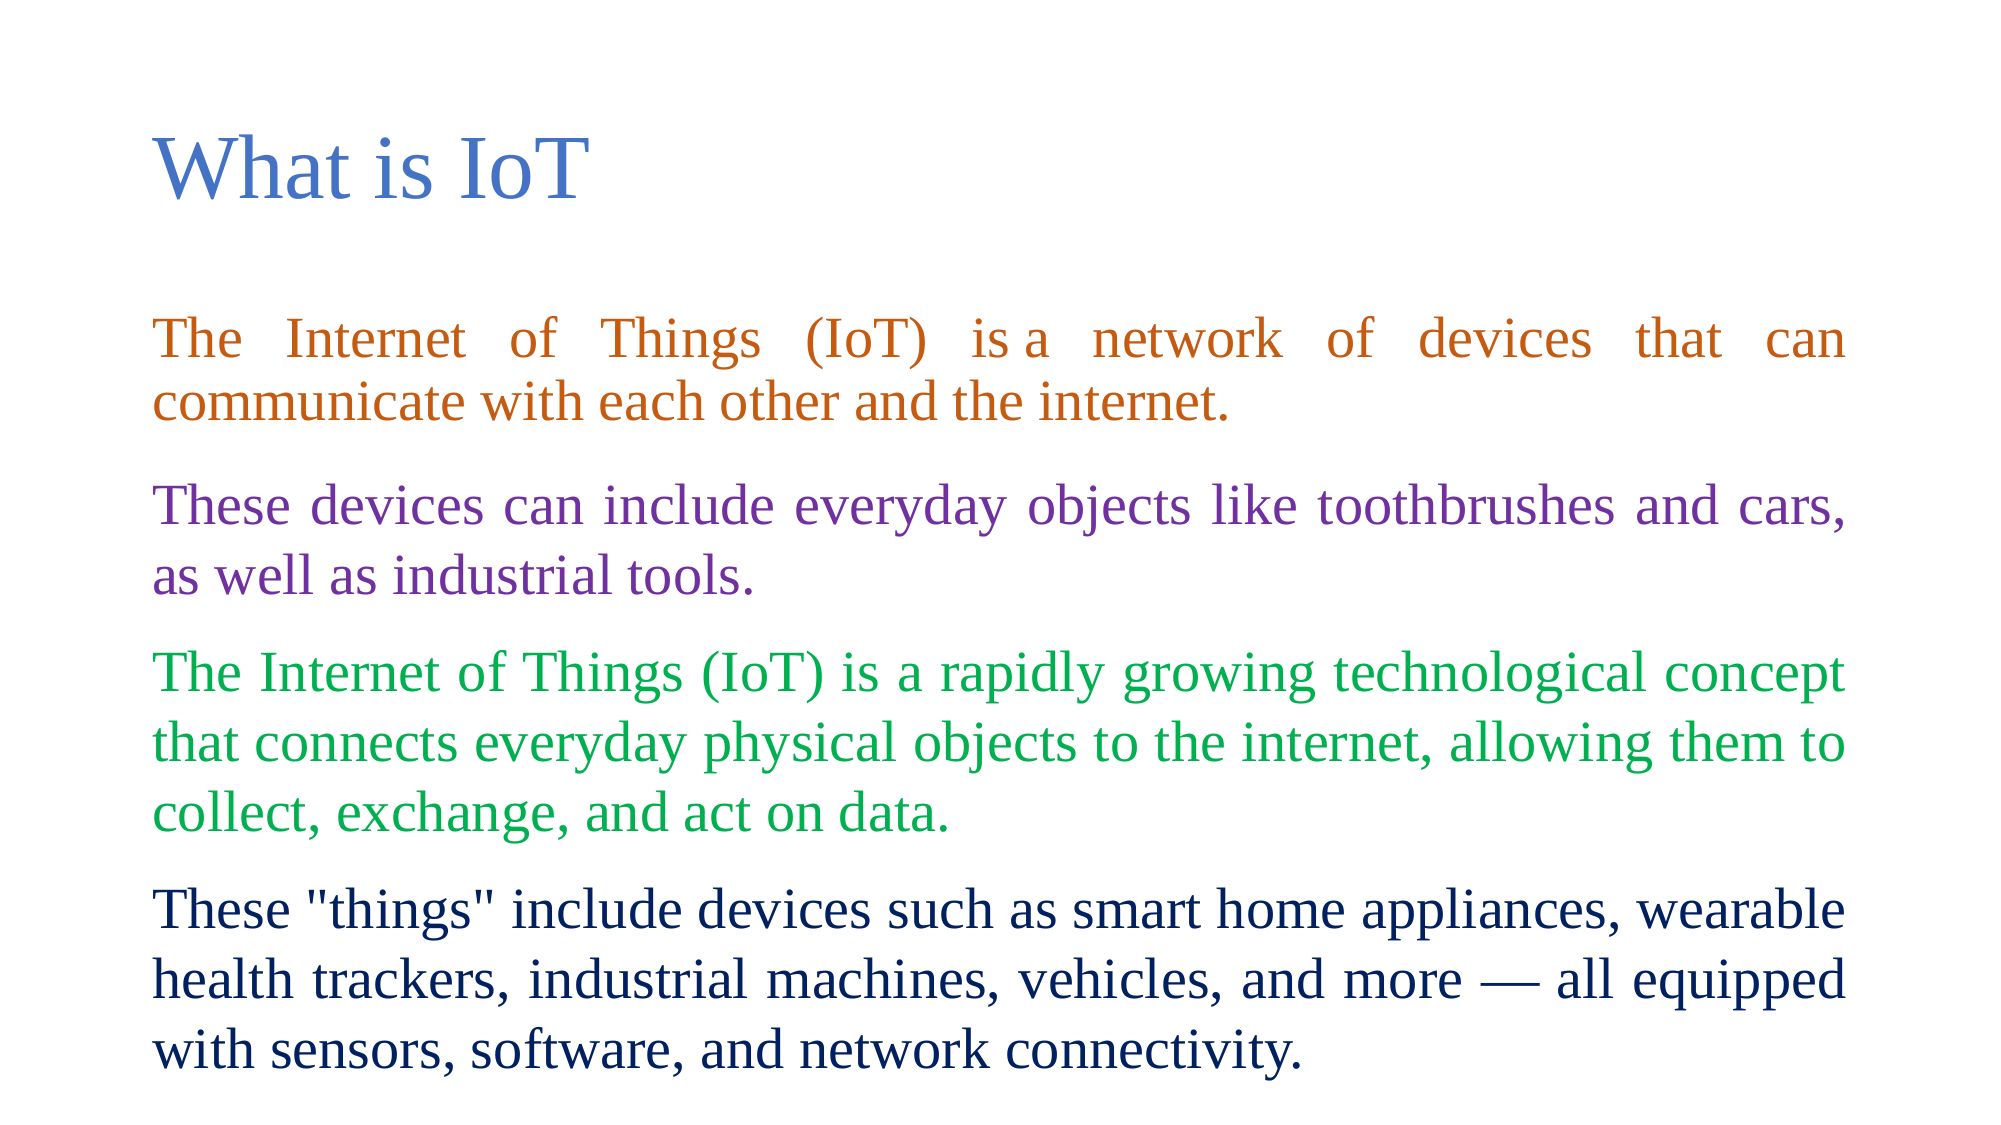

# What is IoT
The Internet of Things (IoT) is a network of devices that can communicate with each other and the internet.
These devices can include everyday objects like toothbrushes and cars, as well as industrial tools.
The Internet of Things (IoT) is a rapidly growing technological concept that connects everyday physical objects to the internet, allowing them to collect, exchange, and act on data.
These "things" include devices such as smart home appliances, wearable health trackers, industrial machines, vehicles, and more — all equipped with sensors, software, and network connectivity.